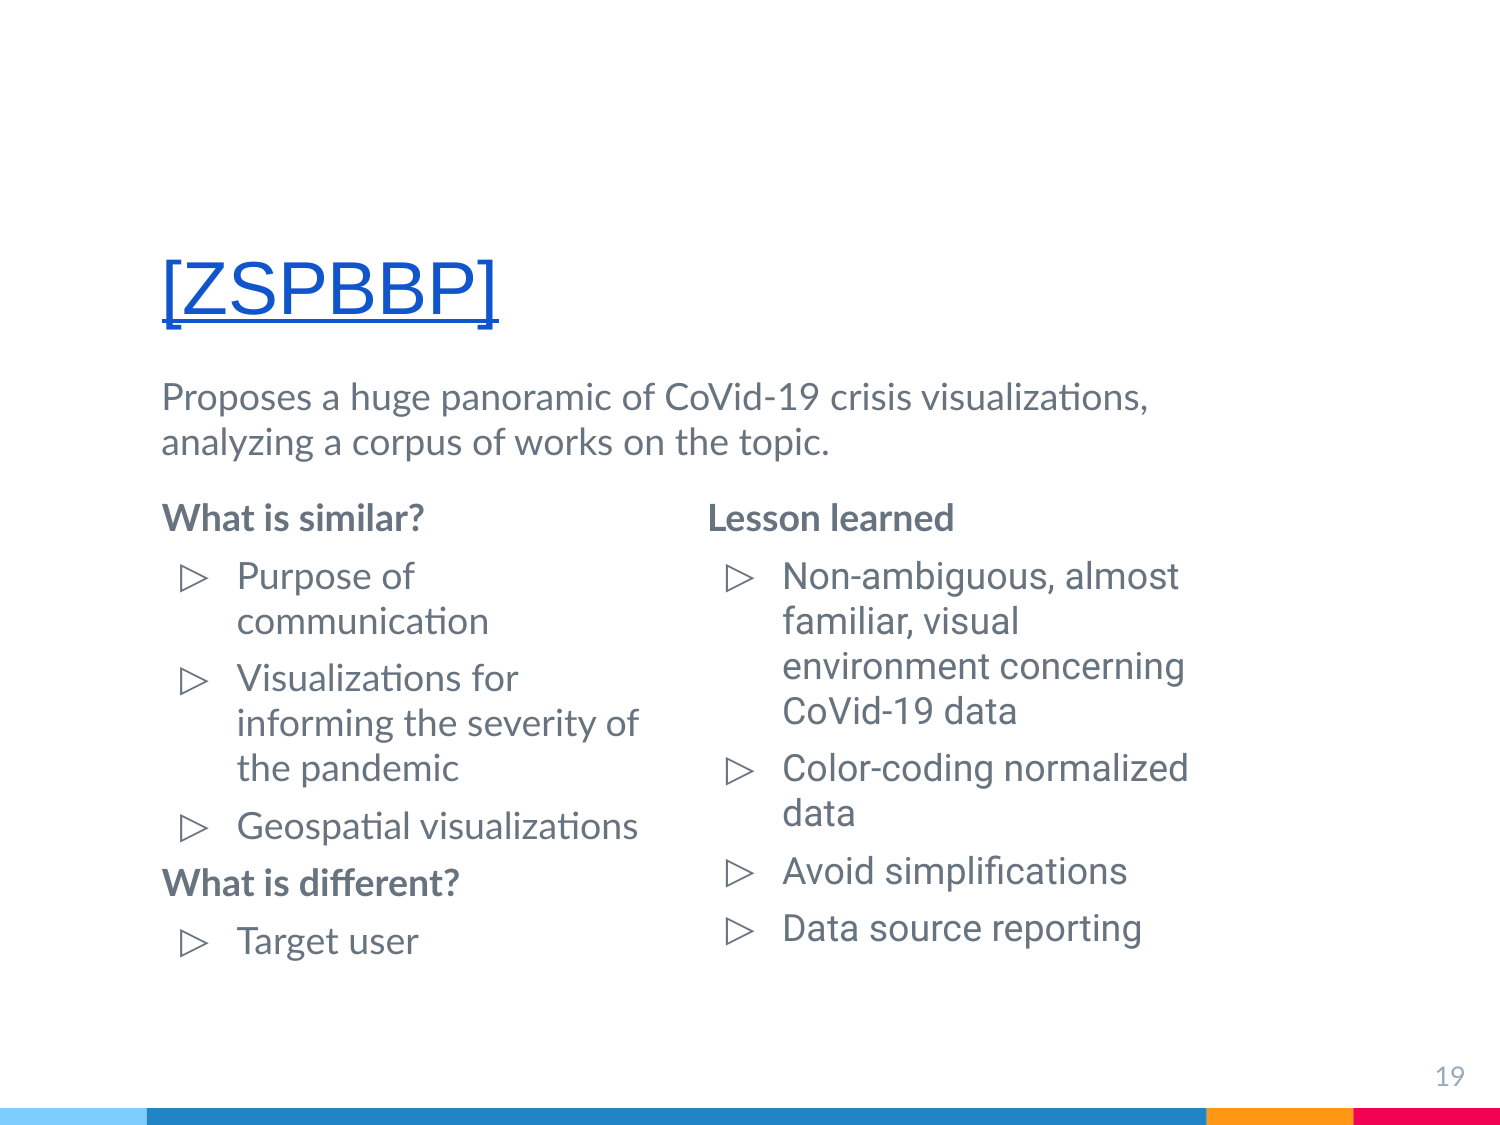

# [ZSPBBP]
Proposes a huge panoramic of CoVid-19 crisis visualizations, analyzing a corpus of works on the topic.
What is similar?
Purpose of communication
Visualizations for informing the severity of the pandemic
Geospatial visualizations
What is different?
Target user
Lesson learned
Non-ambiguous, almost familiar, visual environment concerning CoVid-19 data
Color-coding normalized data
Avoid simplifications
Data source reporting
19